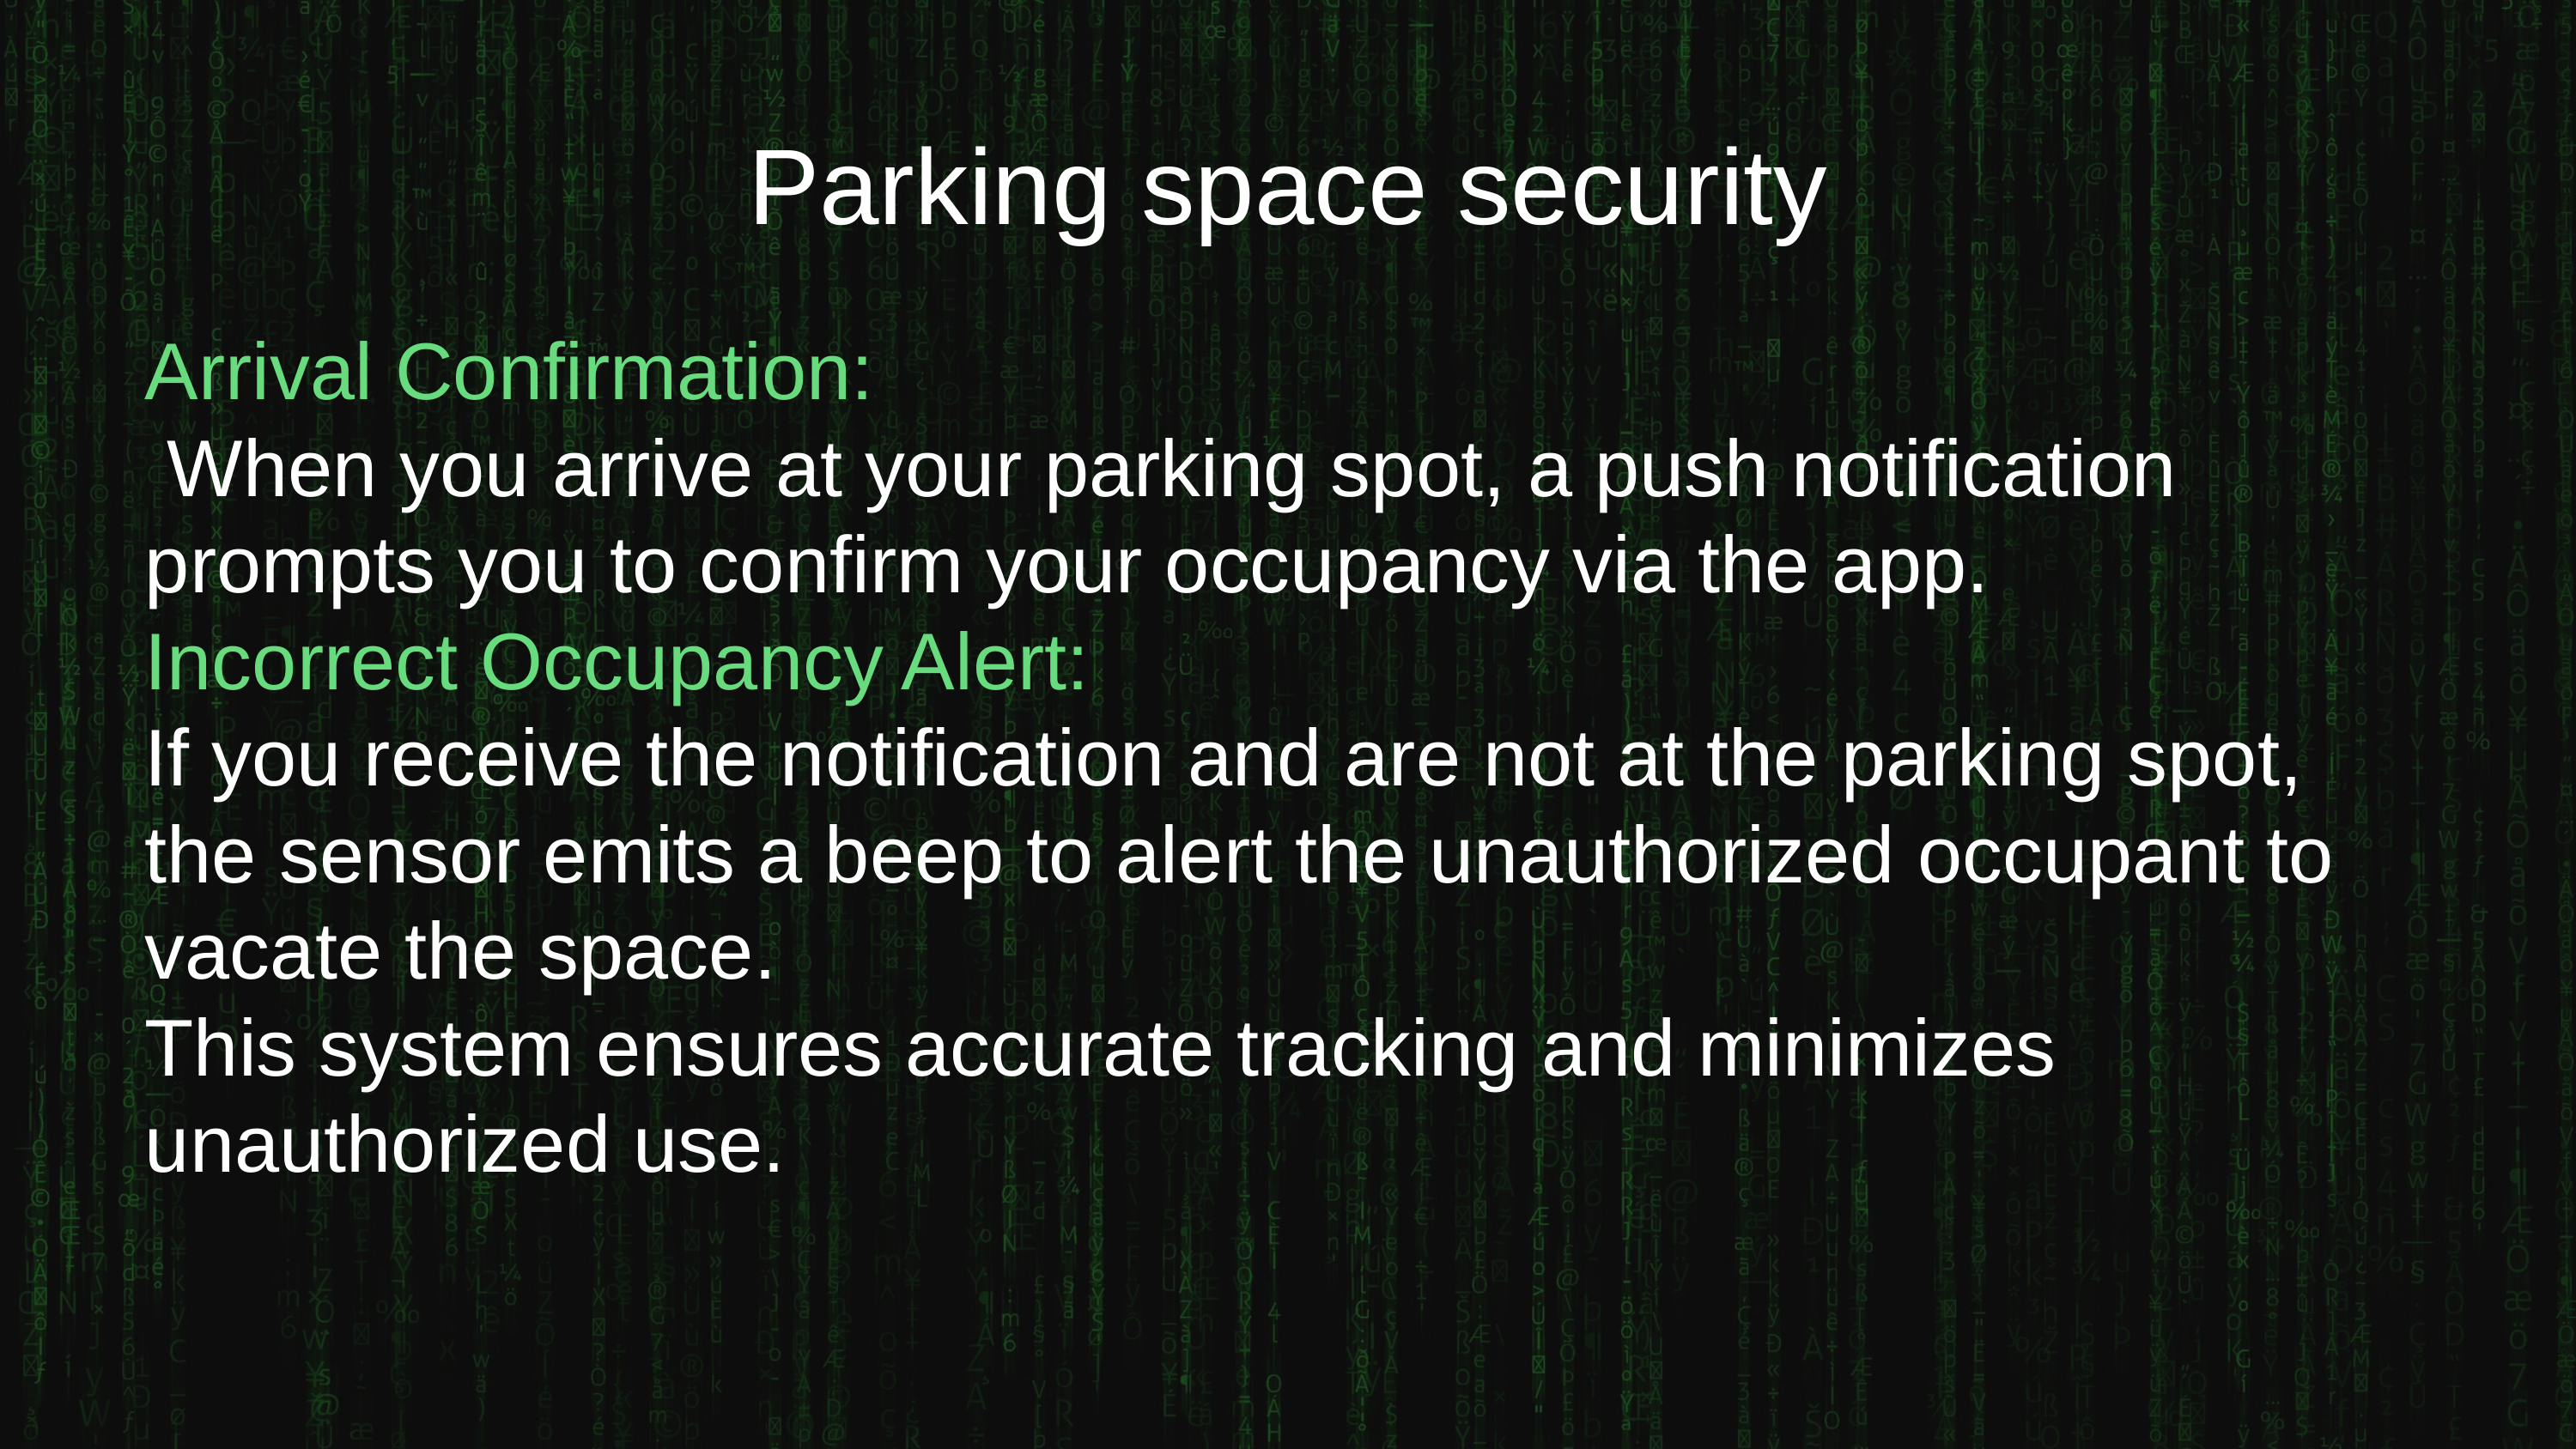

Parking space security
Arrival Confirmation:
 When you arrive at your parking spot, a push notification prompts you to confirm your occupancy via the app.
Incorrect Occupancy Alert:
If you receive the notification and are not at the parking spot, the sensor emits a beep to alert the unauthorized occupant to vacate the space.
This system ensures accurate tracking and minimizes unauthorized use.